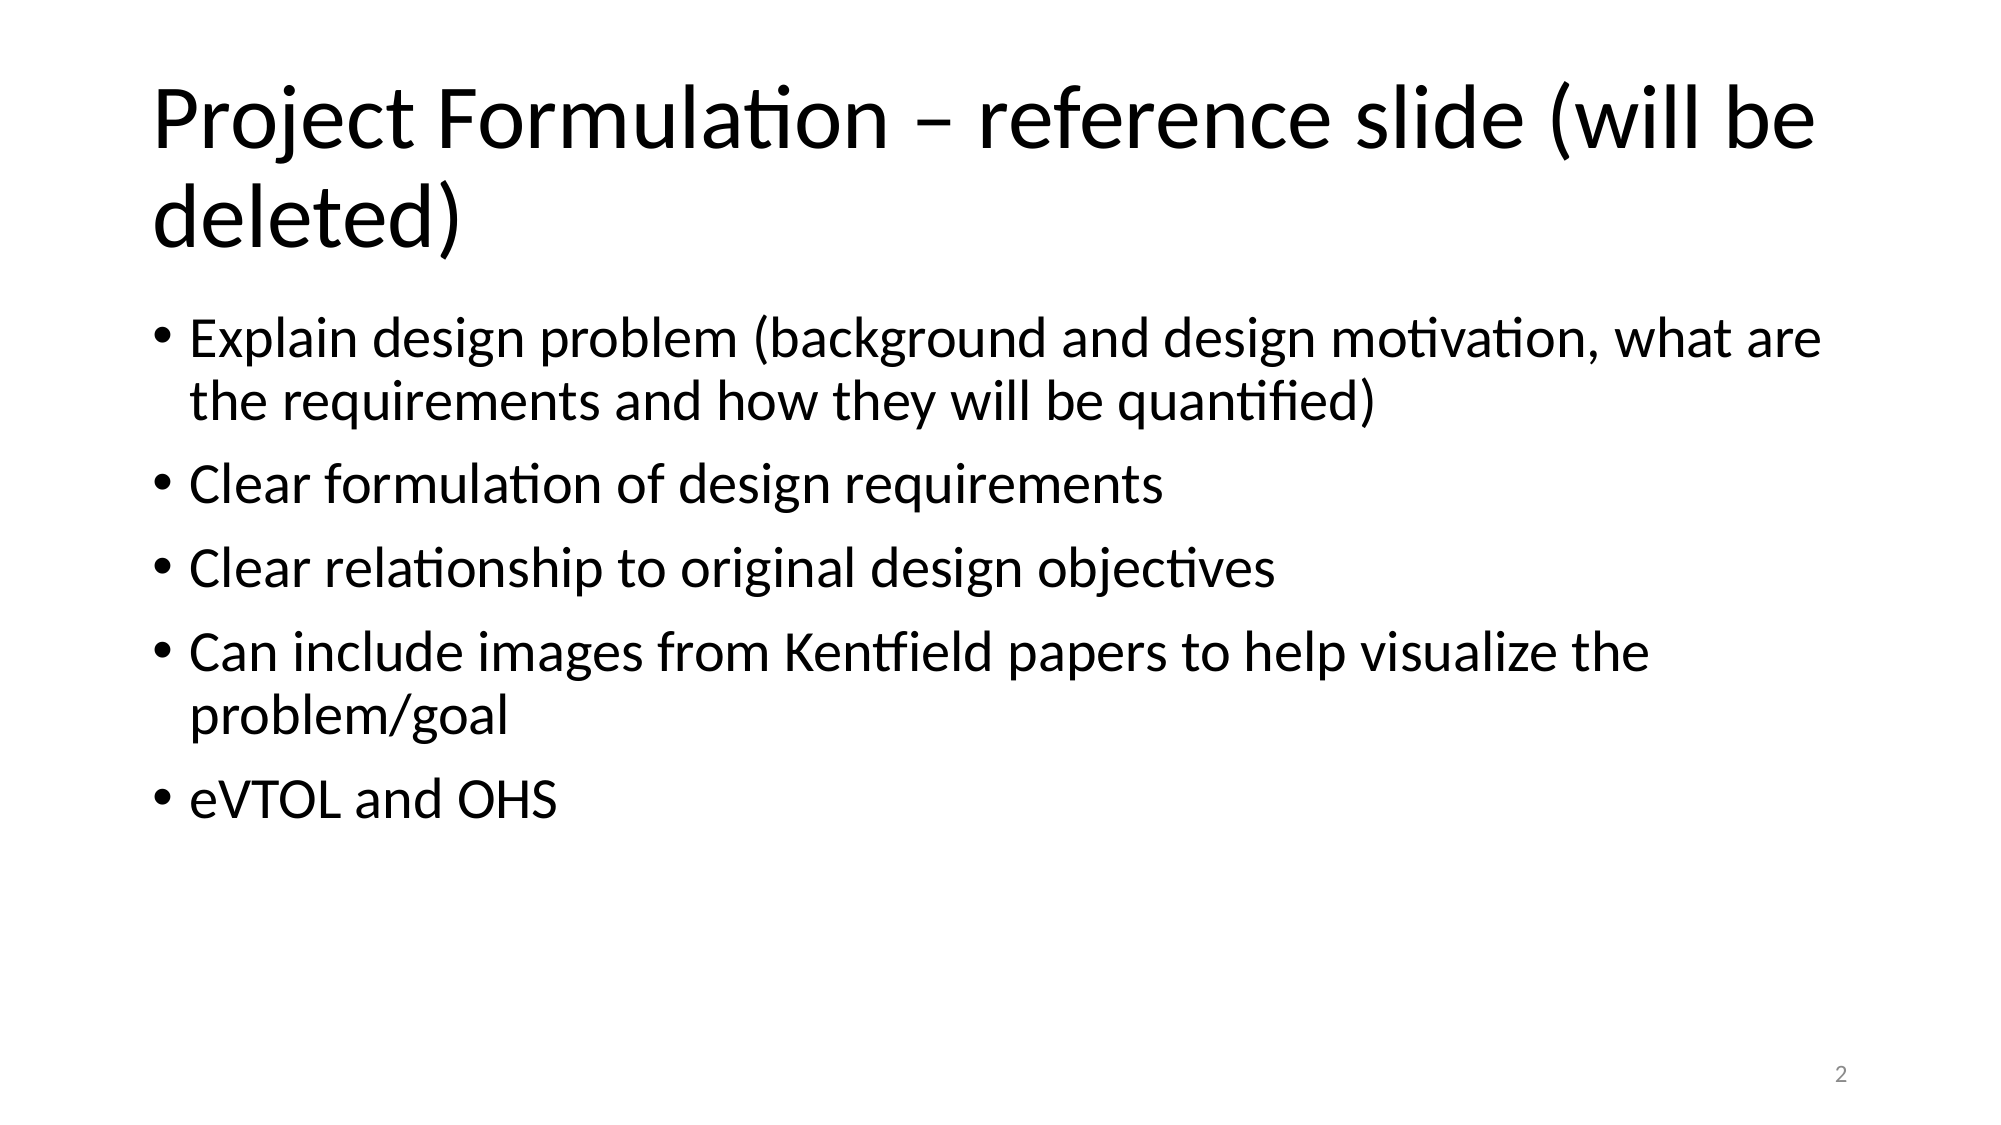

# Project Formulation – reference slide (will be deleted)
Explain design problem (background and design motivation, what are the requirements and how they will be quantified)
Clear formulation of design requirements
Clear relationship to original design objectives
Can include images from Kentfield papers to help visualize the problem/goal
eVTOL and OHS

2